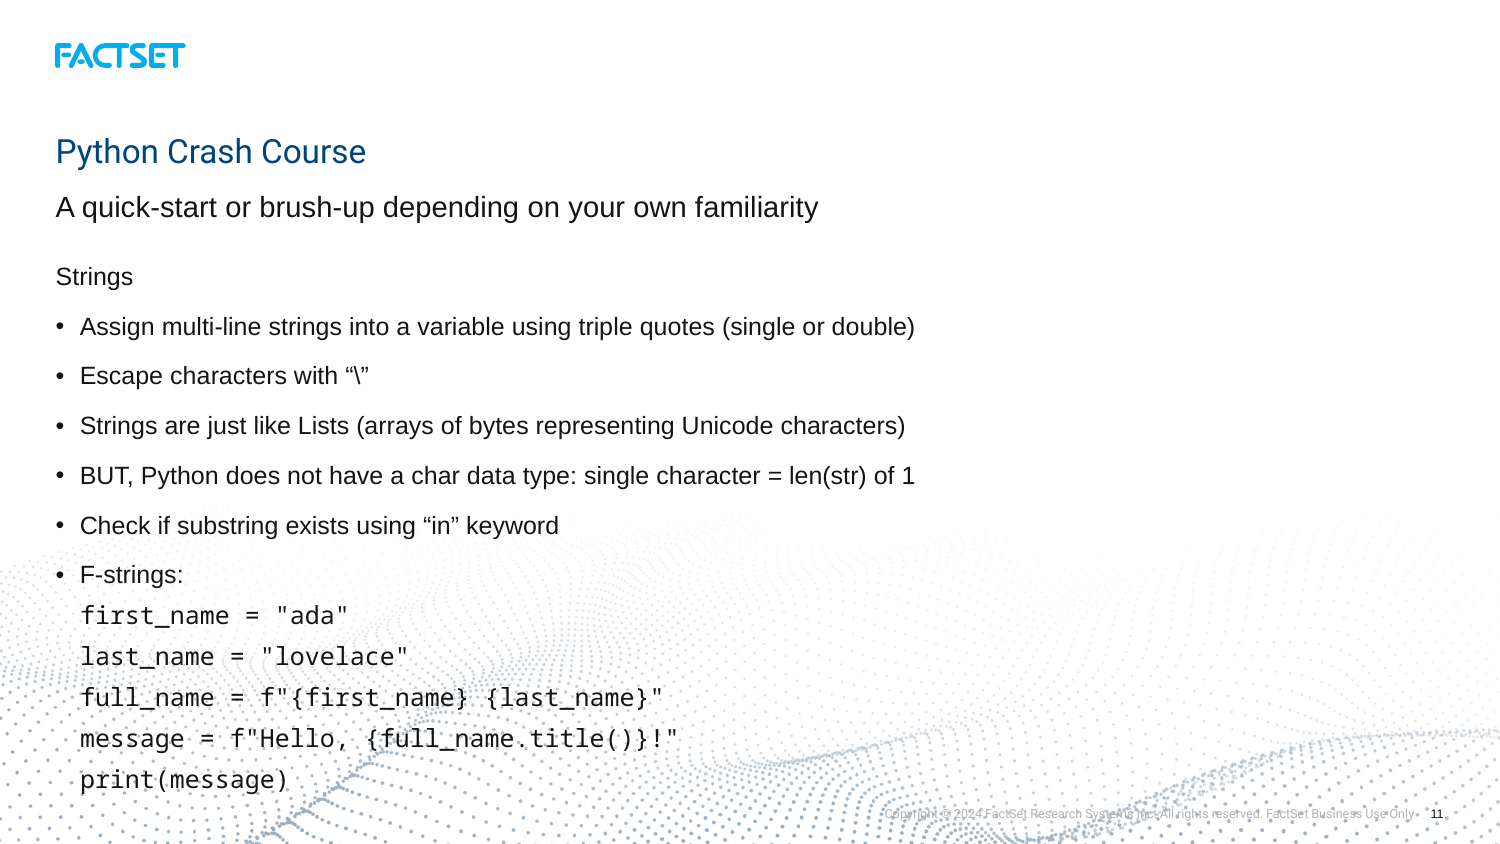

# Python Crash Course
A quick-start or brush-up depending on your own familiarity
Strings
Assign multi-line strings into a variable using triple quotes (single or double)
Escape characters with “\”
Strings are just like Lists (arrays of bytes representing Unicode characters)
BUT, Python does not have a char data type: single character = len(str) of 1
Check if substring exists using “in” keyword
F-strings:
first_name = "ada"
last_name = "lovelace"
full_name = f"{first_name} {last_name}"
message = f"Hello, {full_name.title()}!"
print(message)
Copyright © 2024 FactSet Research Systems Inc. All rights reserved. FactSet Business Use Only
11